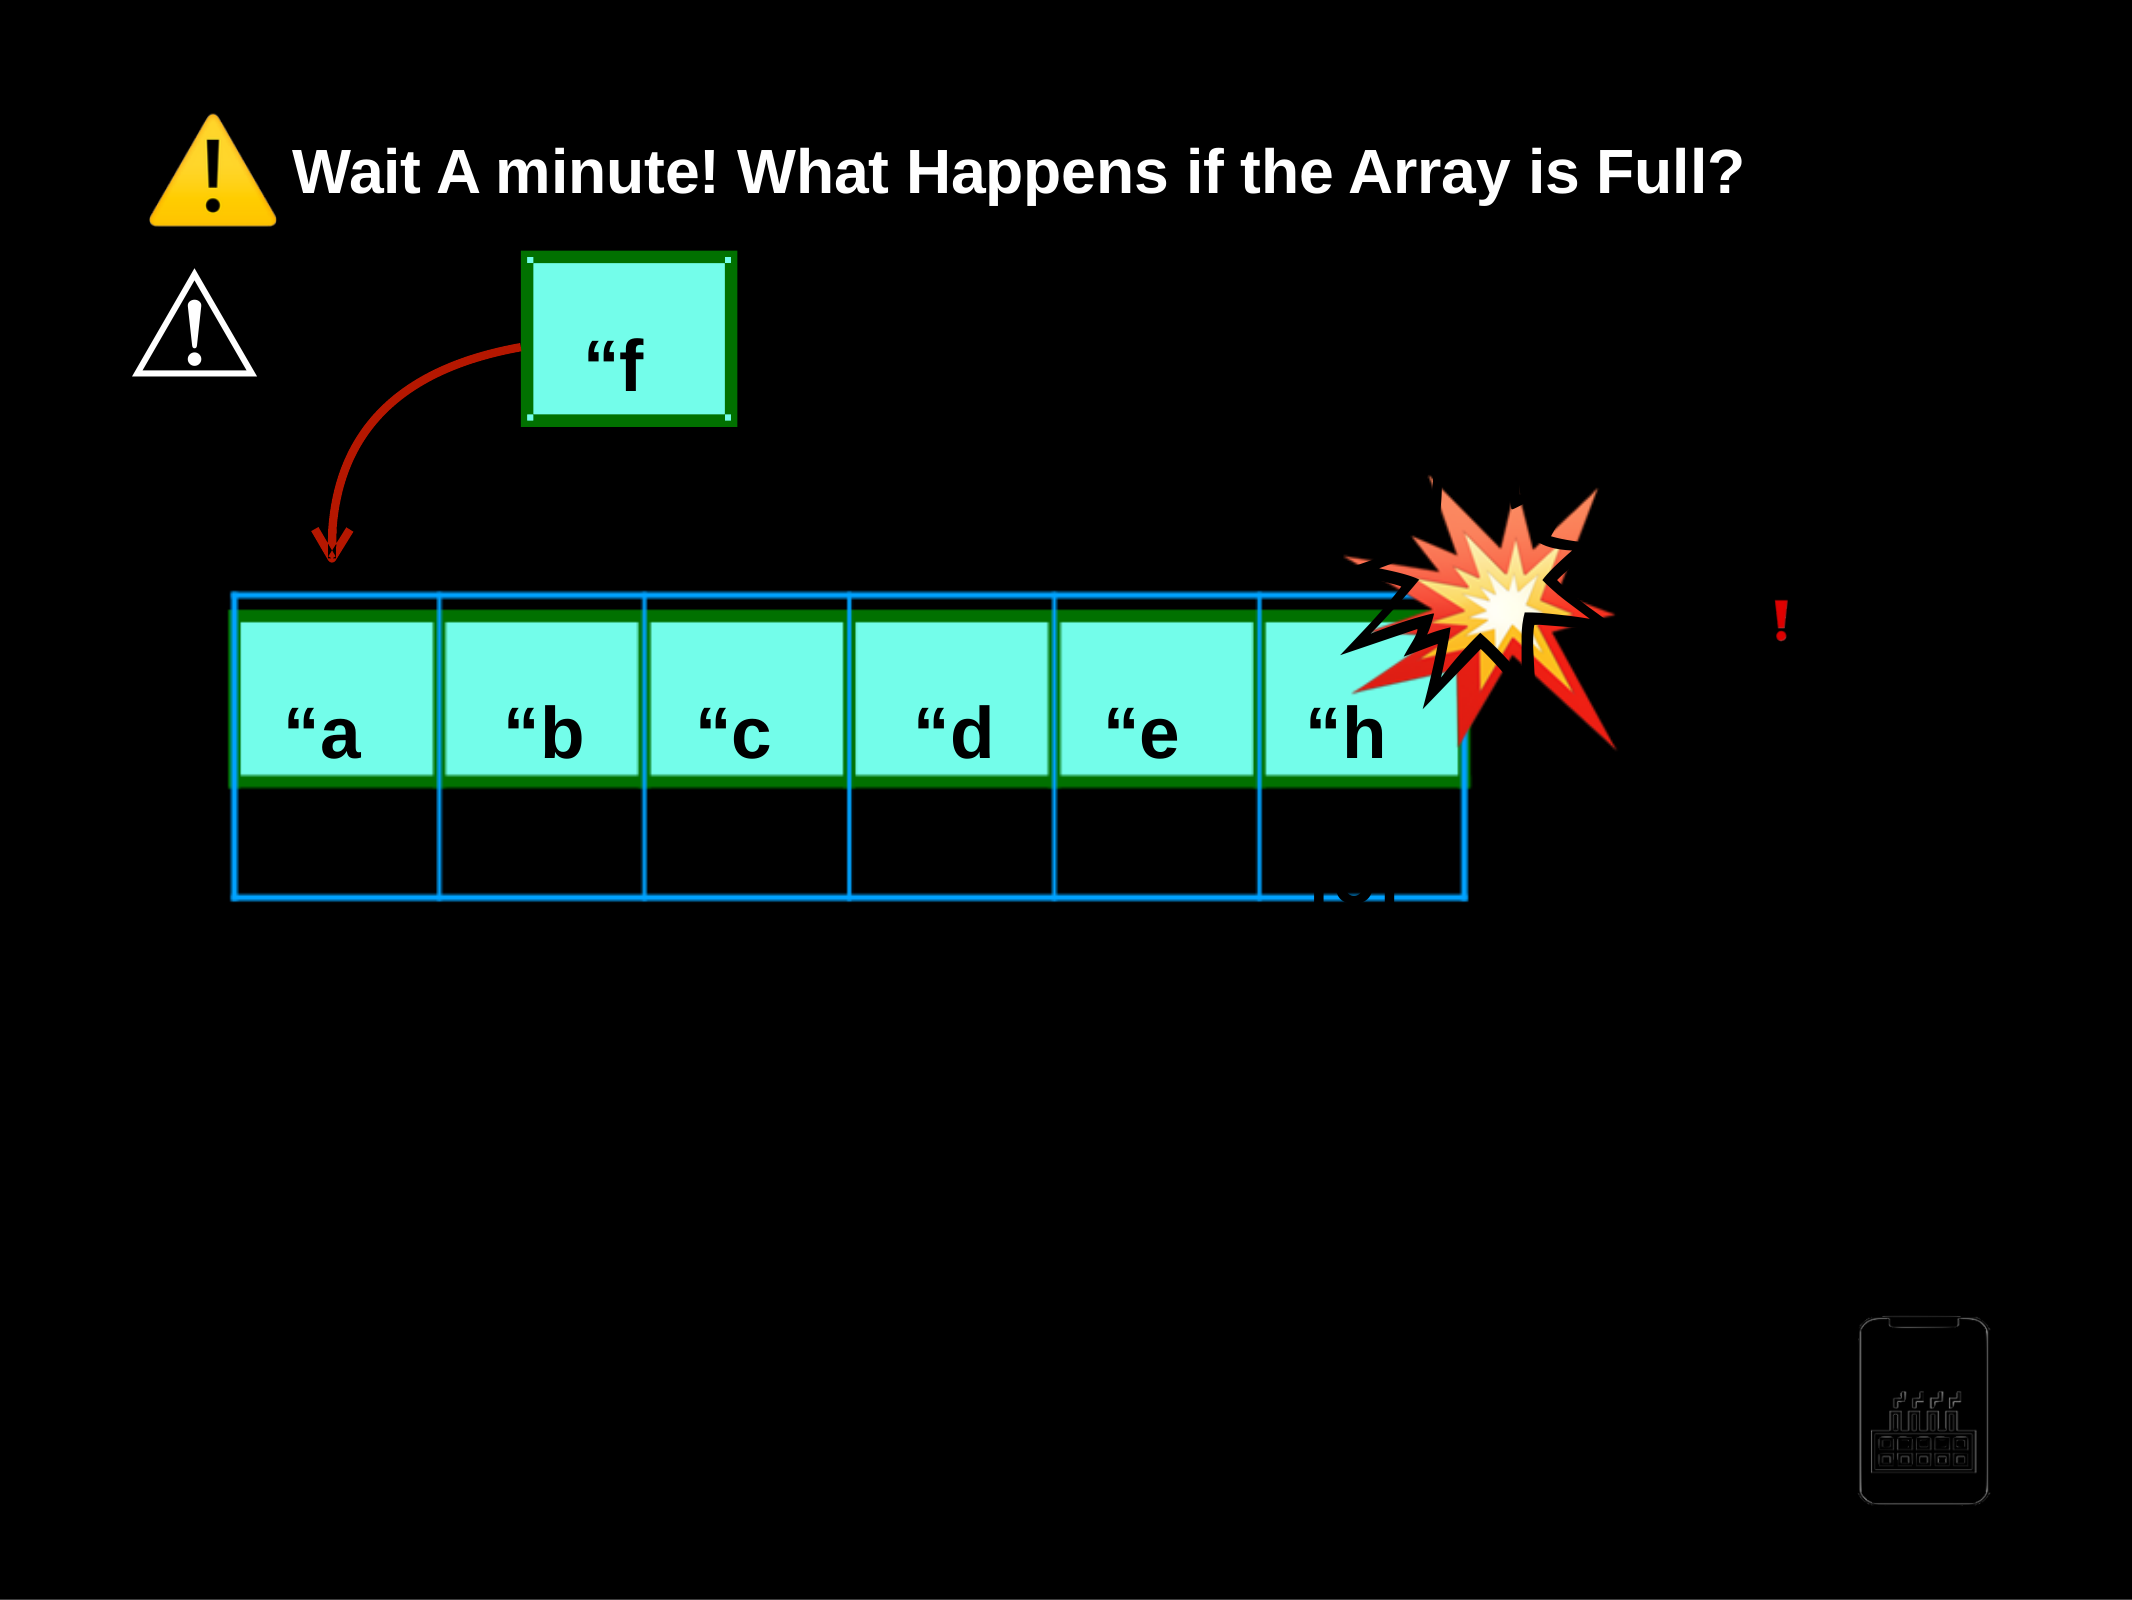

⚠

 Wait A minute! What Happens if the Array is Full?

💥
“f”

❗

FULL
“a” [0]
“b” [1]
“c” [2]
“d” [3]
“e” [4]
“h”
[5]

AppMillers
www.appmillers.com